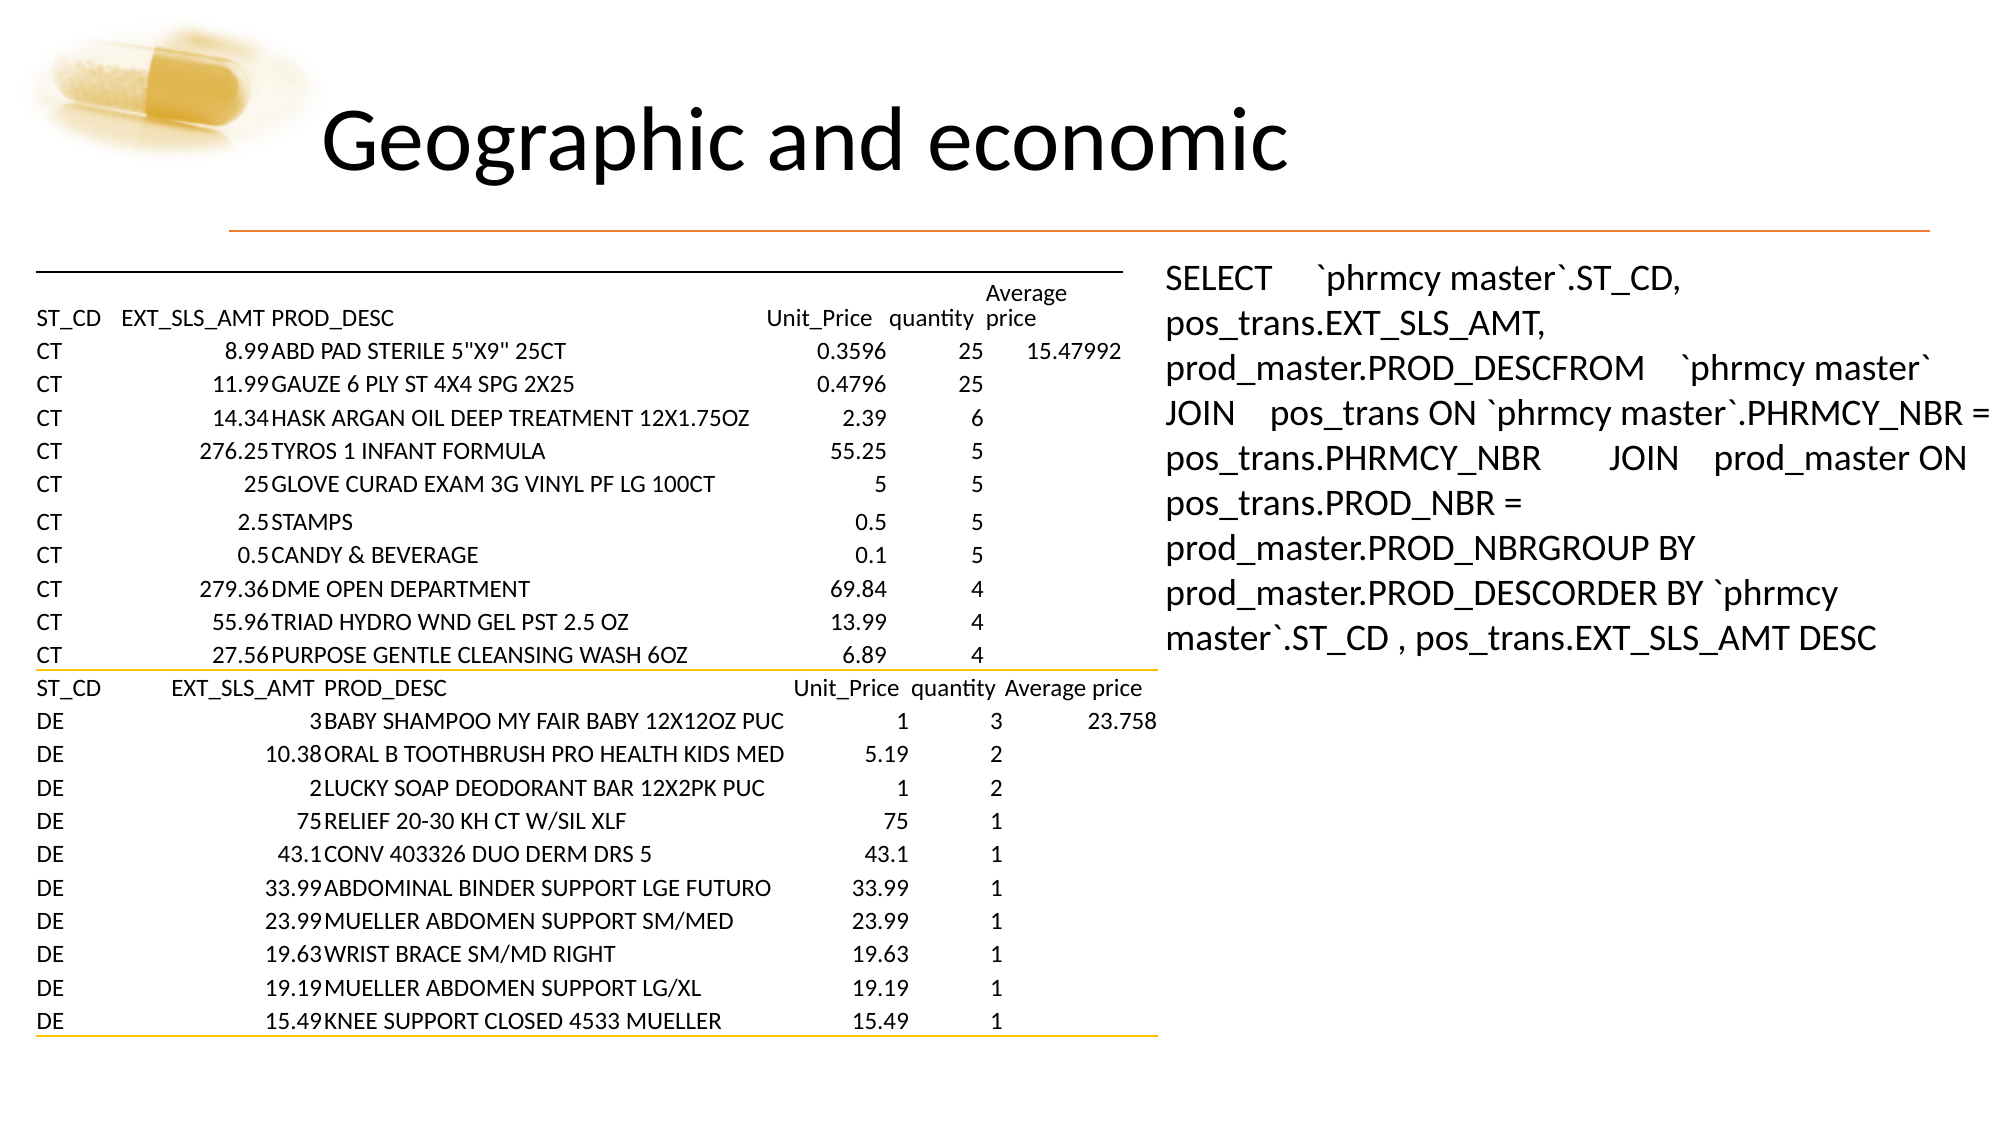

# Geographic and economic
SELECT     `phrmcy master`.ST_CD,    pos_trans.EXT_SLS_AMT,    prod_master.PROD_DESCFROM    `phrmcy master`        JOIN    pos_trans ON `phrmcy master`.PHRMCY_NBR = pos_trans.PHRMCY_NBR        JOIN    prod_master ON pos_trans.PROD_NBR = prod_master.PROD_NBRGROUP BY prod_master.PROD_DESCORDER BY `phrmcy master`.ST_CD , pos_trans.EXT_SLS_AMT DESC
| ST\_CD | EXT\_SLS\_AMT | PROD\_DESC | Unit\_Price | quantity | Average price |
| --- | --- | --- | --- | --- | --- |
| CT | 8.99 | ABD PAD STERILE 5"X9" 25CT | 0.3596 | 25 | 15.47992 |
| CT | 11.99 | GAUZE 6 PLY ST 4X4 SPG 2X25 | 0.4796 | 25 |  |
| CT | 14.34 | HASK ARGAN OIL DEEP TREATMENT 12X1.75OZ | 2.39 | 6 |  |
| CT | 276.25 | TYROS 1 INFANT FORMULA | 55.25 | 5 |  |
| CT | 25 | GLOVE CURAD EXAM 3G VINYL PF LG 100CT | 5 | 5 |  |
| CT | 2.5 | STAMPS | 0.5 | 5 |  |
| CT | 0.5 | CANDY & BEVERAGE | 0.1 | 5 |  |
| CT | 279.36 | DME OPEN DEPARTMENT | 69.84 | 4 |  |
| CT | 55.96 | TRIAD HYDRO WND GEL PST 2.5 OZ | 13.99 | 4 |  |
| CT | 27.56 | PURPOSE GENTLE CLEANSING WASH 6OZ | 6.89 | 4 |  |
| ST\_CD | EXT\_SLS\_AMT | PROD\_DESC | Unit\_Price | quantity | Average price |
| --- | --- | --- | --- | --- | --- |
| DE | 3 | BABY SHAMPOO MY FAIR BABY 12X12OZ PUC | 1 | 3 | 23.758 |
| DE | 10.38 | ORAL B TOOTHBRUSH PRO HEALTH KIDS MED | 5.19 | 2 |  |
| DE | 2 | LUCKY SOAP DEODORANT BAR 12X2PK PUC | 1 | 2 |  |
| DE | 75 | RELIEF 20-30 KH CT W/SIL XLF | 75 | 1 |  |
| DE | 43.1 | CONV 403326 DUO DERM DRS 5 | 43.1 | 1 |  |
| DE | 33.99 | ABDOMINAL BINDER SUPPORT LGE FUTURO | 33.99 | 1 |  |
| DE | 23.99 | MUELLER ABDOMEN SUPPORT SM/MED | 23.99 | 1 |  |
| DE | 19.63 | WRIST BRACE SM/MD RIGHT | 19.63 | 1 |  |
| DE | 19.19 | MUELLER ABDOMEN SUPPORT LG/XL | 19.19 | 1 |  |
| DE | 15.49 | KNEE SUPPORT CLOSED 4533 MUELLER | 15.49 | 1 |  |